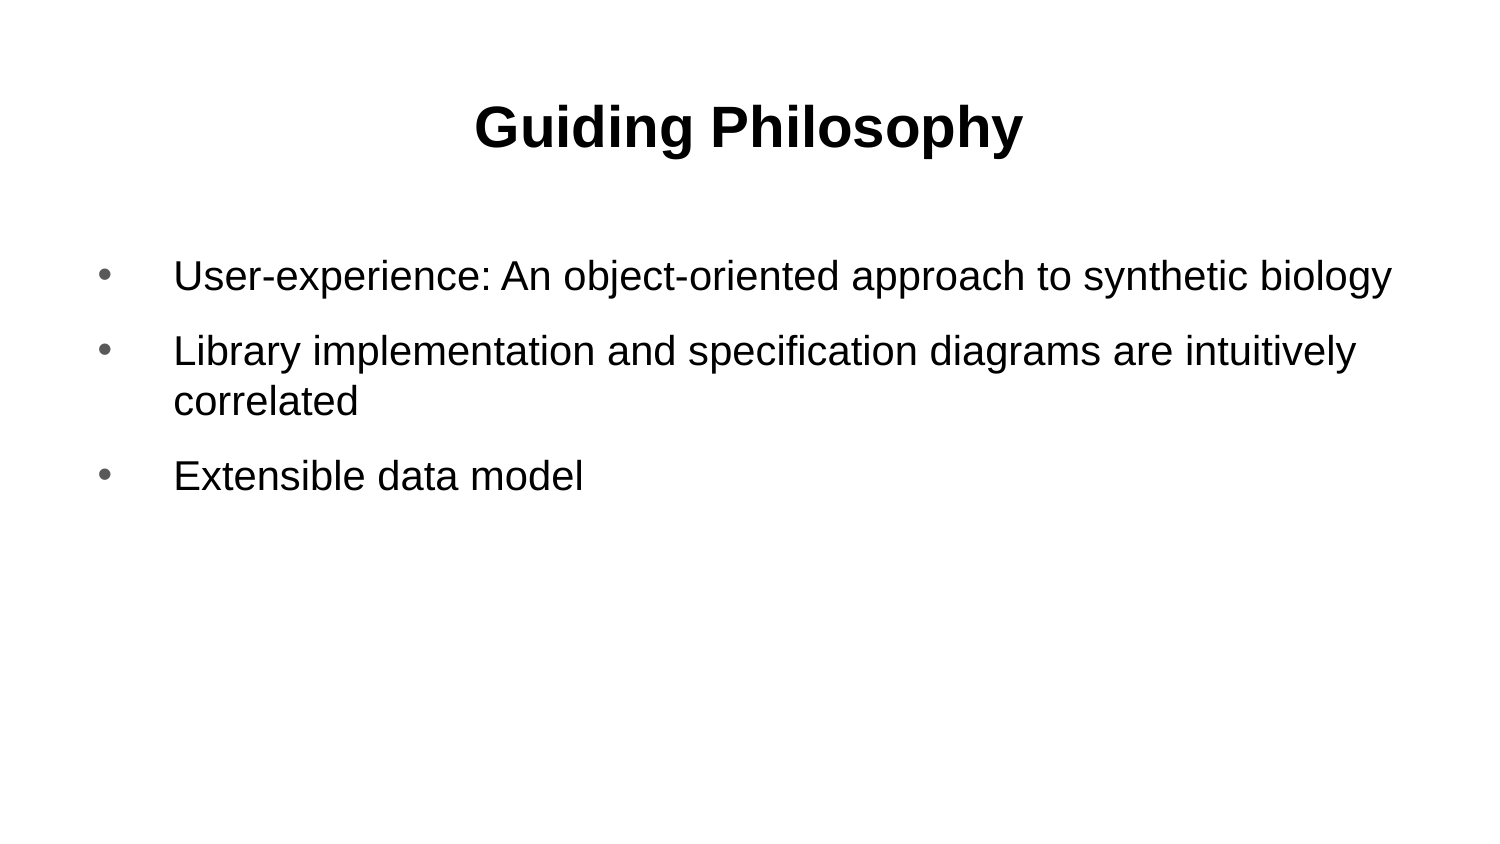

# Guiding Philosophy
User-experience: An object-oriented approach to synthetic biology
Library implementation and specification diagrams are intuitively correlated
Extensible data model